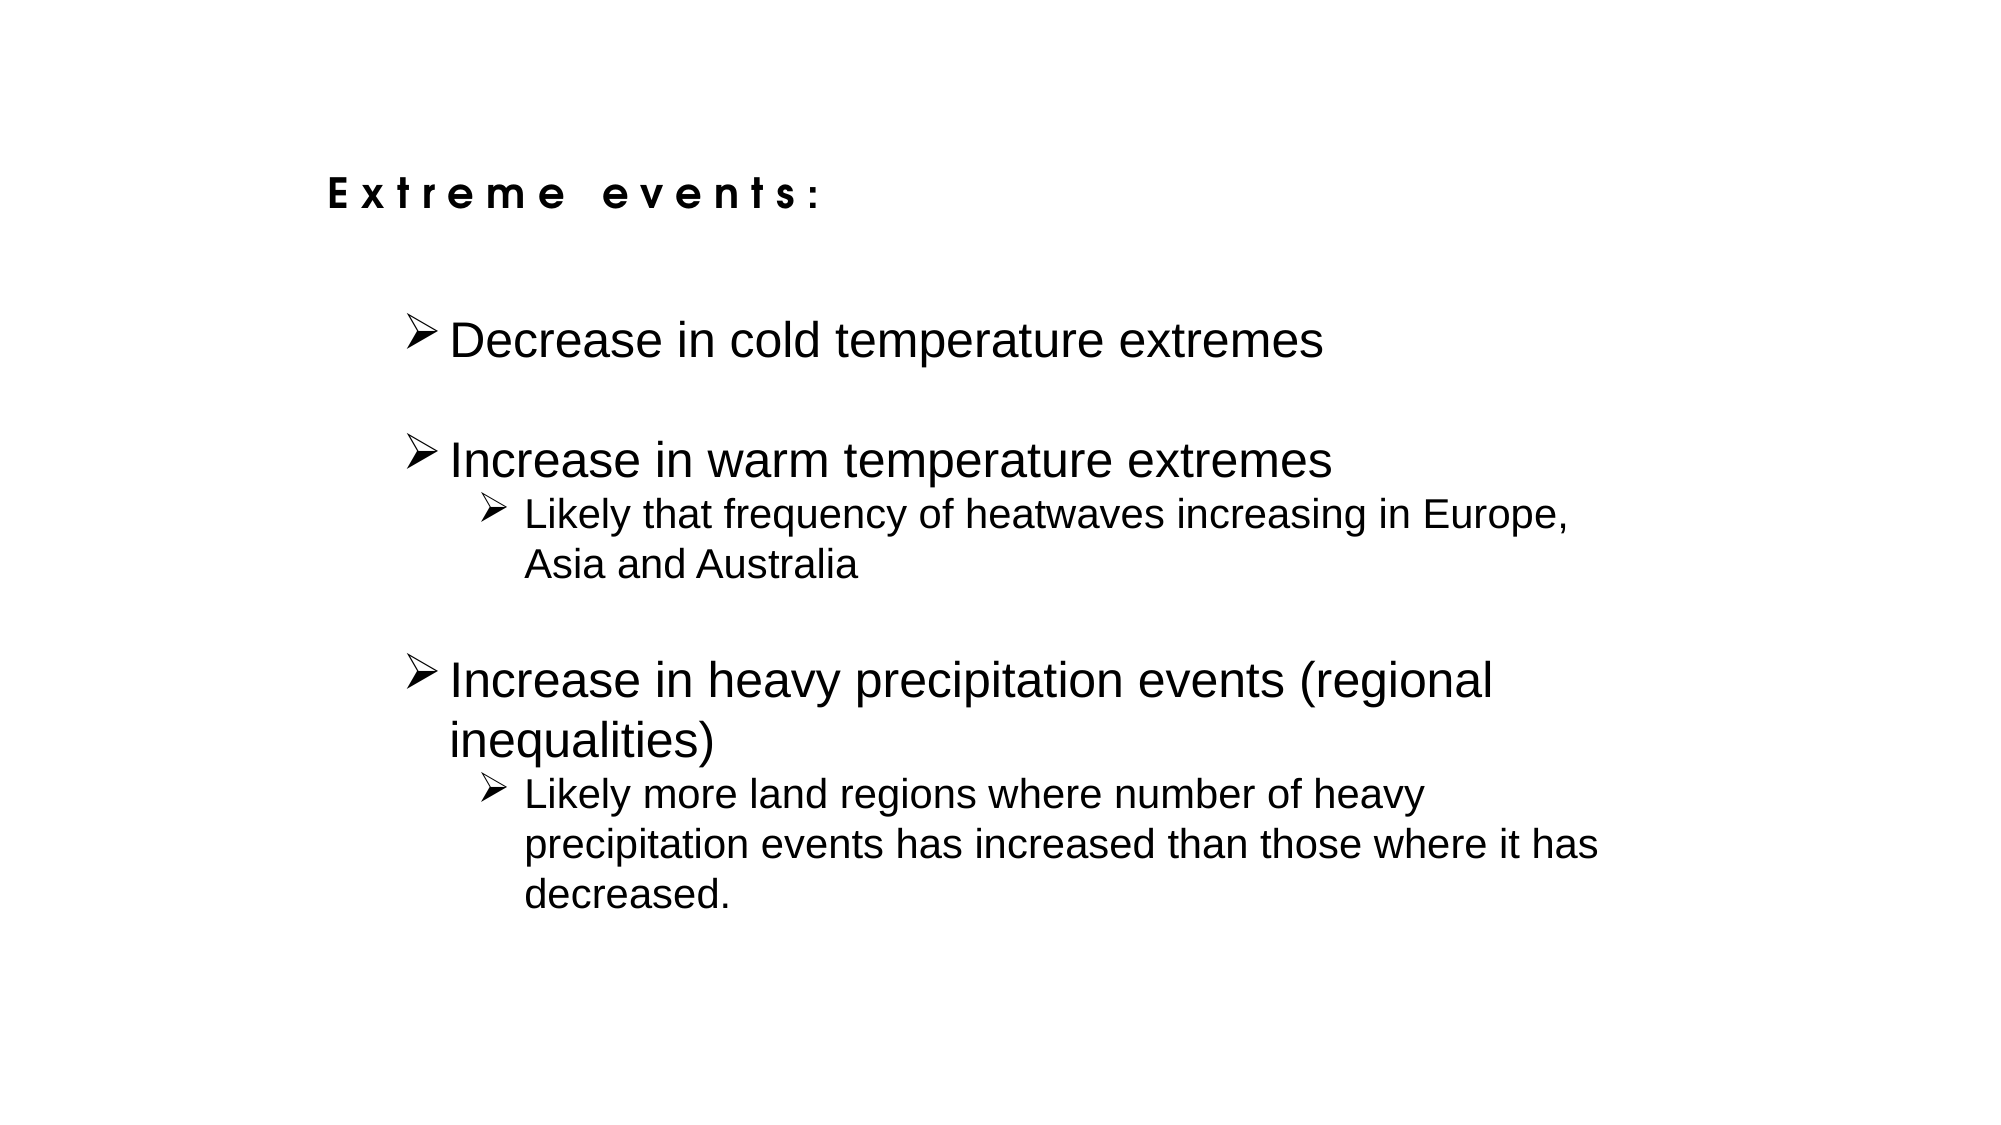

Extreme events:

Decrease in cold temperature extremes

Increase in warm temperature extremes
Likely that frequency of heatwaves increasing in Europe, Asia and Australia

Increase in heavy precipitation events (regional inequalities)
Likely more land regions where number of heavy precipitation events has increased than those where it has decreased.